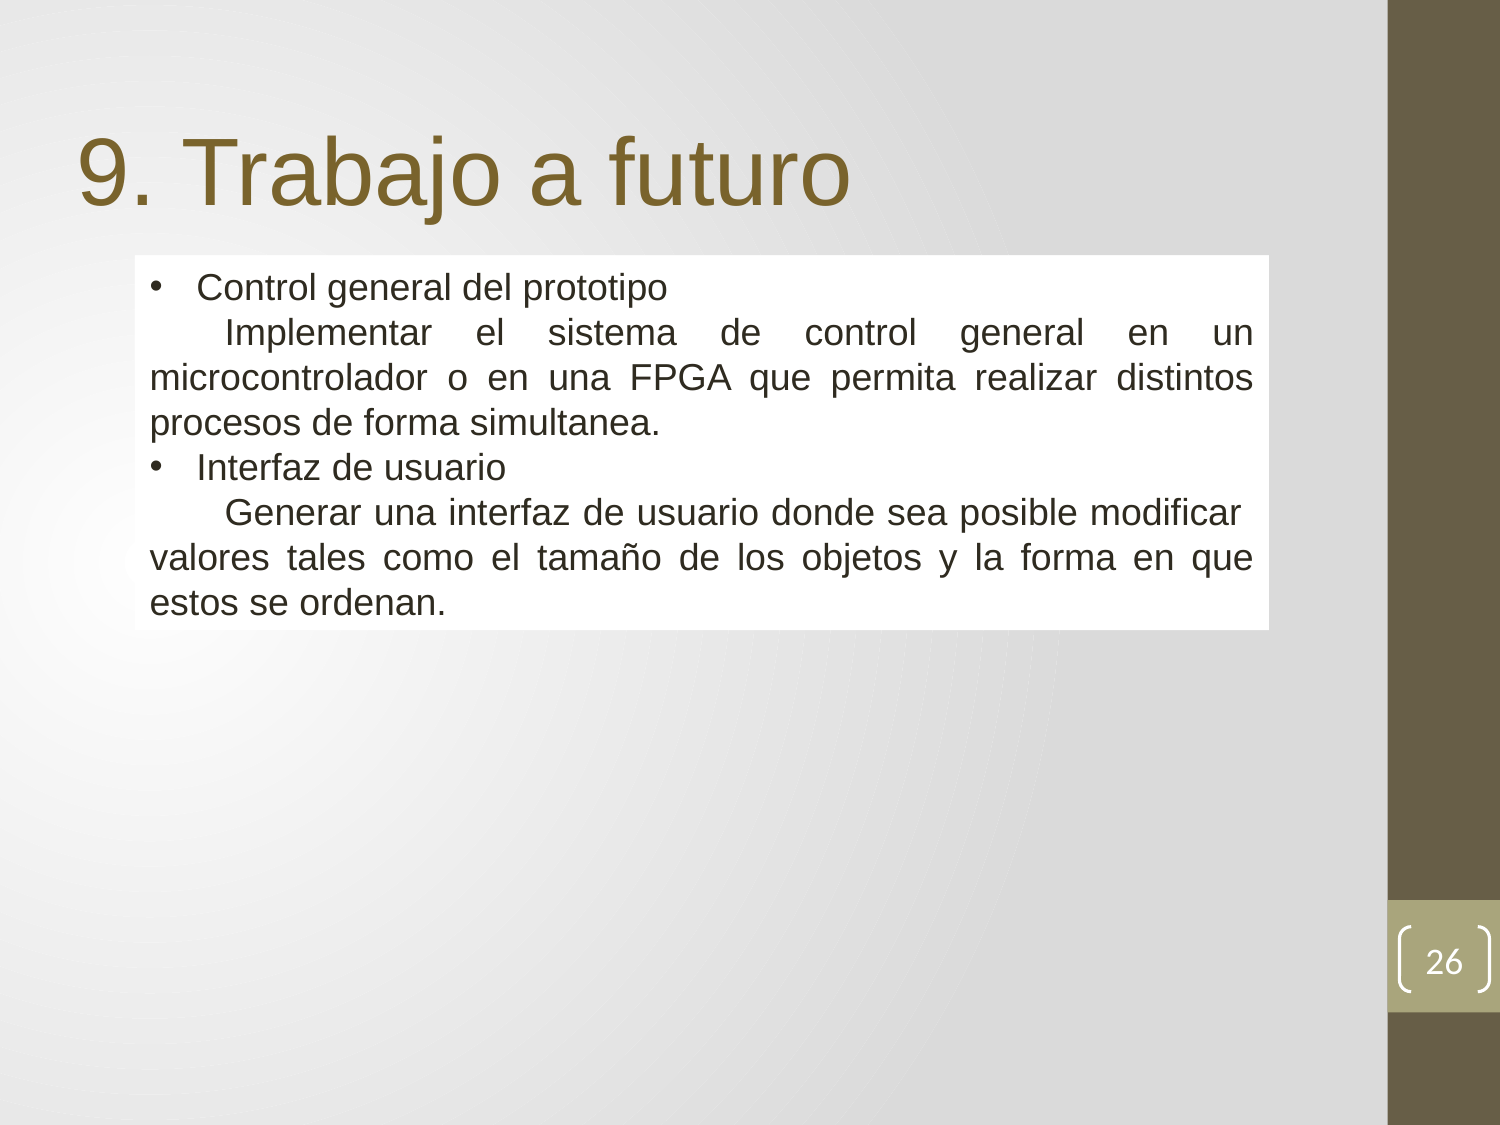

9. Trabajo a futuro
Control general del prototipo
Implementar el sistema de control general en un microcontrolador.

Control general del prototipo
Implementar el sistema de control general en un microcontrolador o en una FPGA que permita realizar distintos procesos de forma simultanea.
Interfaz de usuario
Generar una interfaz de usuario donde sea posible modificar  valores tales como el tamaño de los objetos y la forma en que estos se ordenan.
26